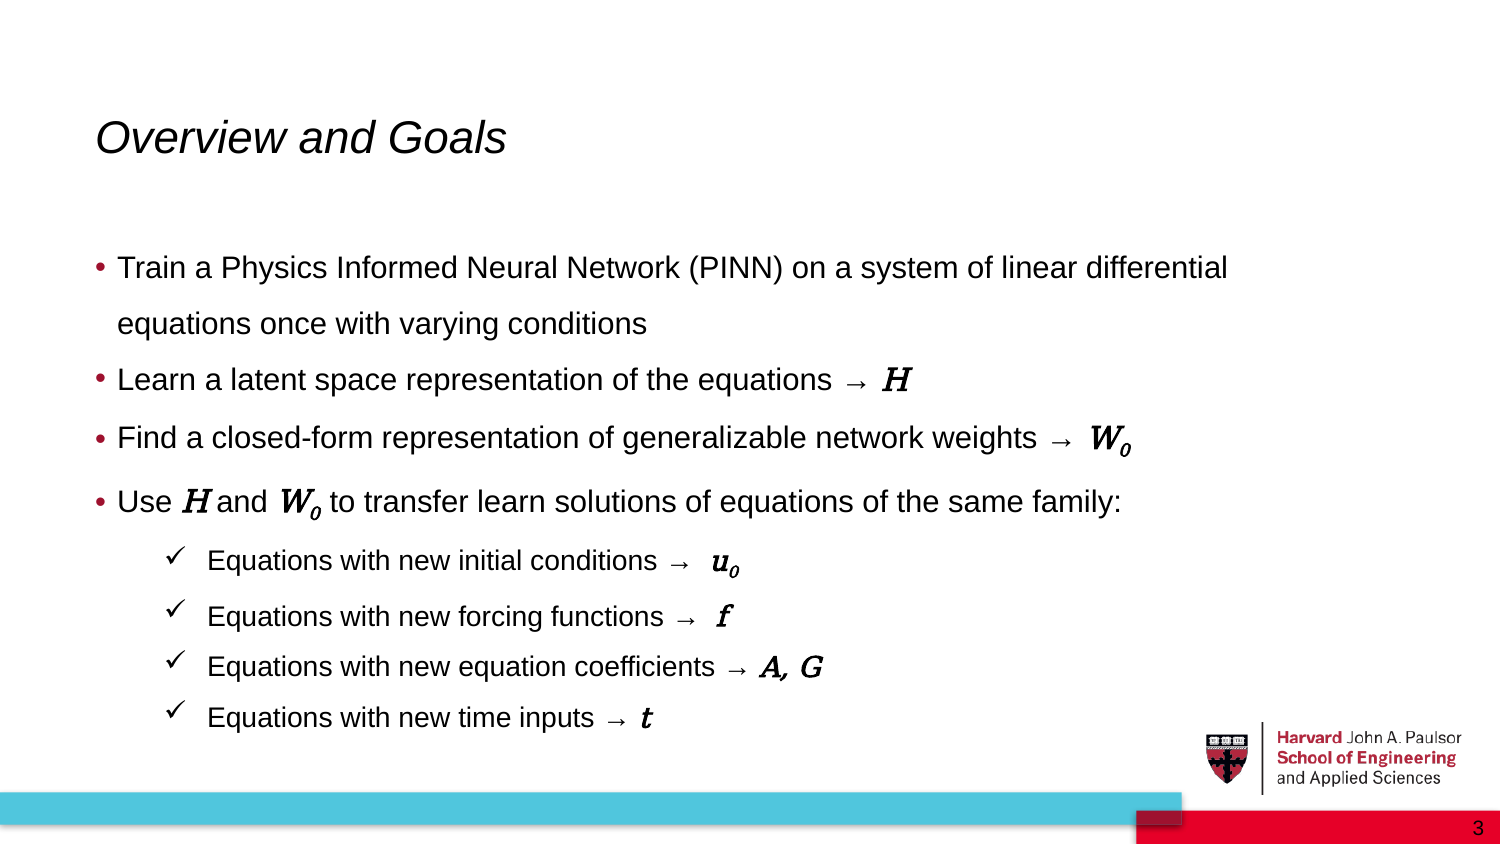

Overview and Goals

Train a Physics Informed Neural Network (PINN) on a system of linear differential equations once with varying conditions
Learn a latent space representation of the equations → H
Find a closed-form representation of generalizable network weights → W0
Use H and W0  to transfer learn solutions of equations of the same family:
Equations with new initial conditions →  u0
Equations with new forcing functions →  f
Equations with new equation coefficients → A, G
Equations with new time inputs → t
3